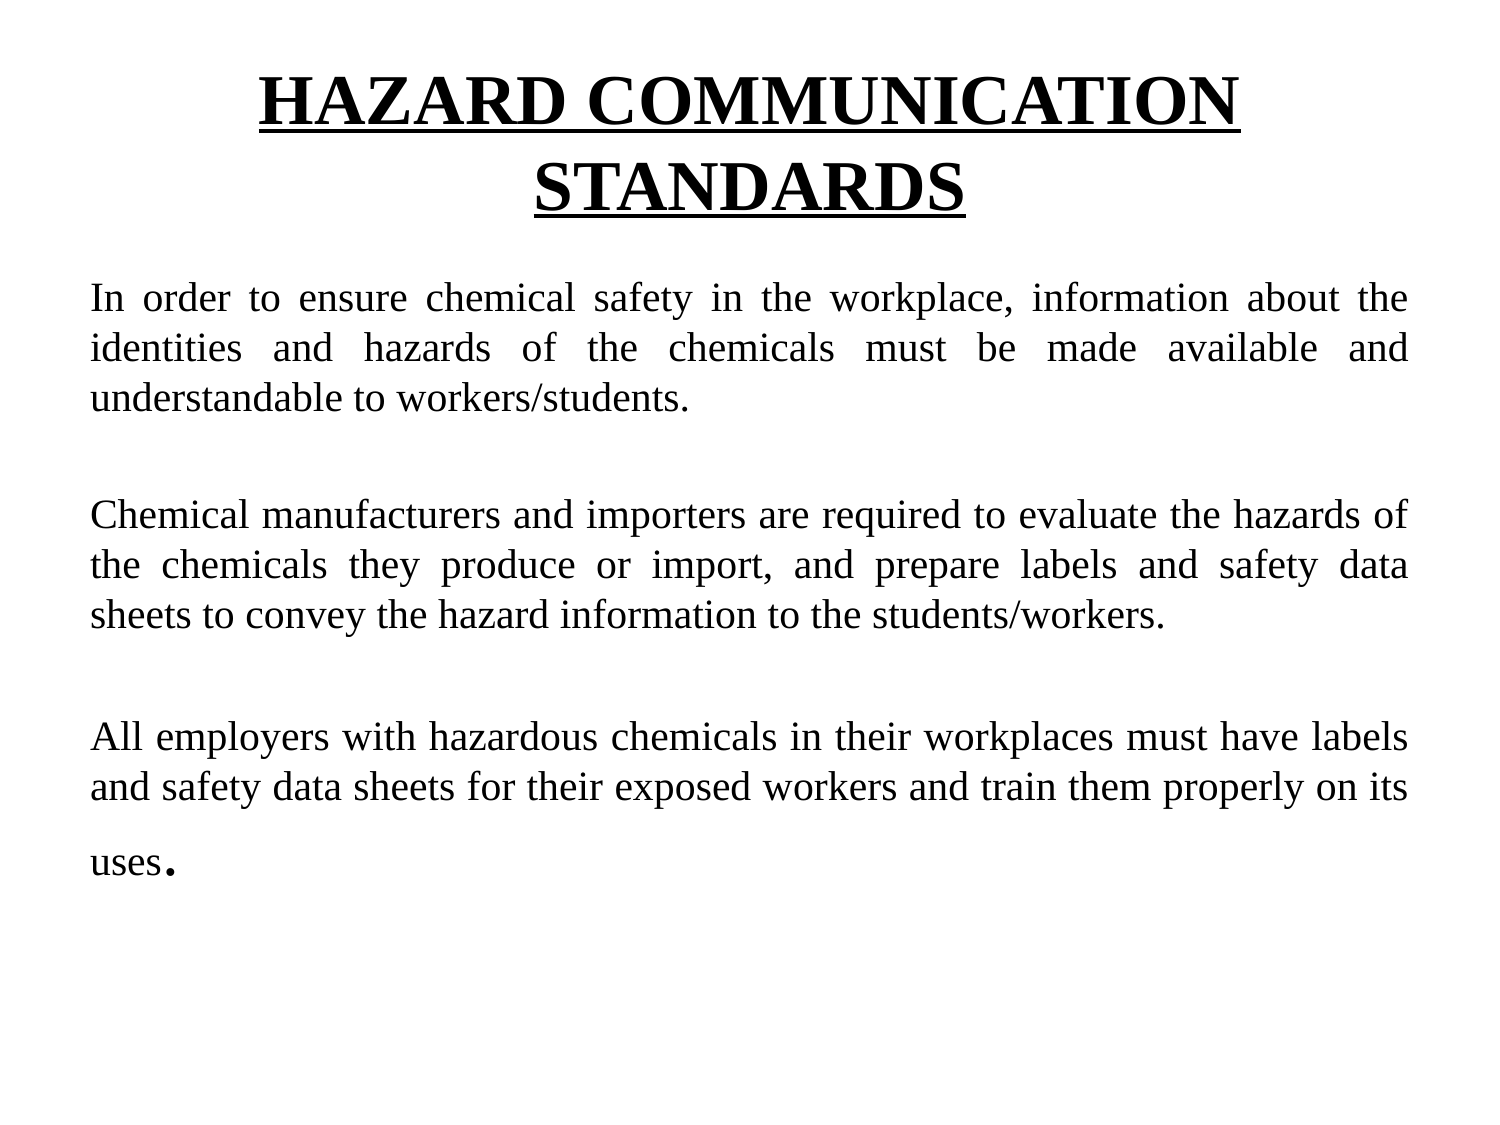

# HAZARD COMMUNICATION STANDARDS
In order to ensure chemical safety in the workplace, information about the identities and hazards of the chemicals must be made available and understandable to workers/students.

Chemical manufacturers and importers are required to evaluate the hazards of the chemicals they produce or import, and prepare labels and safety data sheets to convey the hazard information to the students/workers.

All employers with hazardous chemicals in their workplaces must have labels and safety data sheets for their exposed workers and train them properly on its uses.